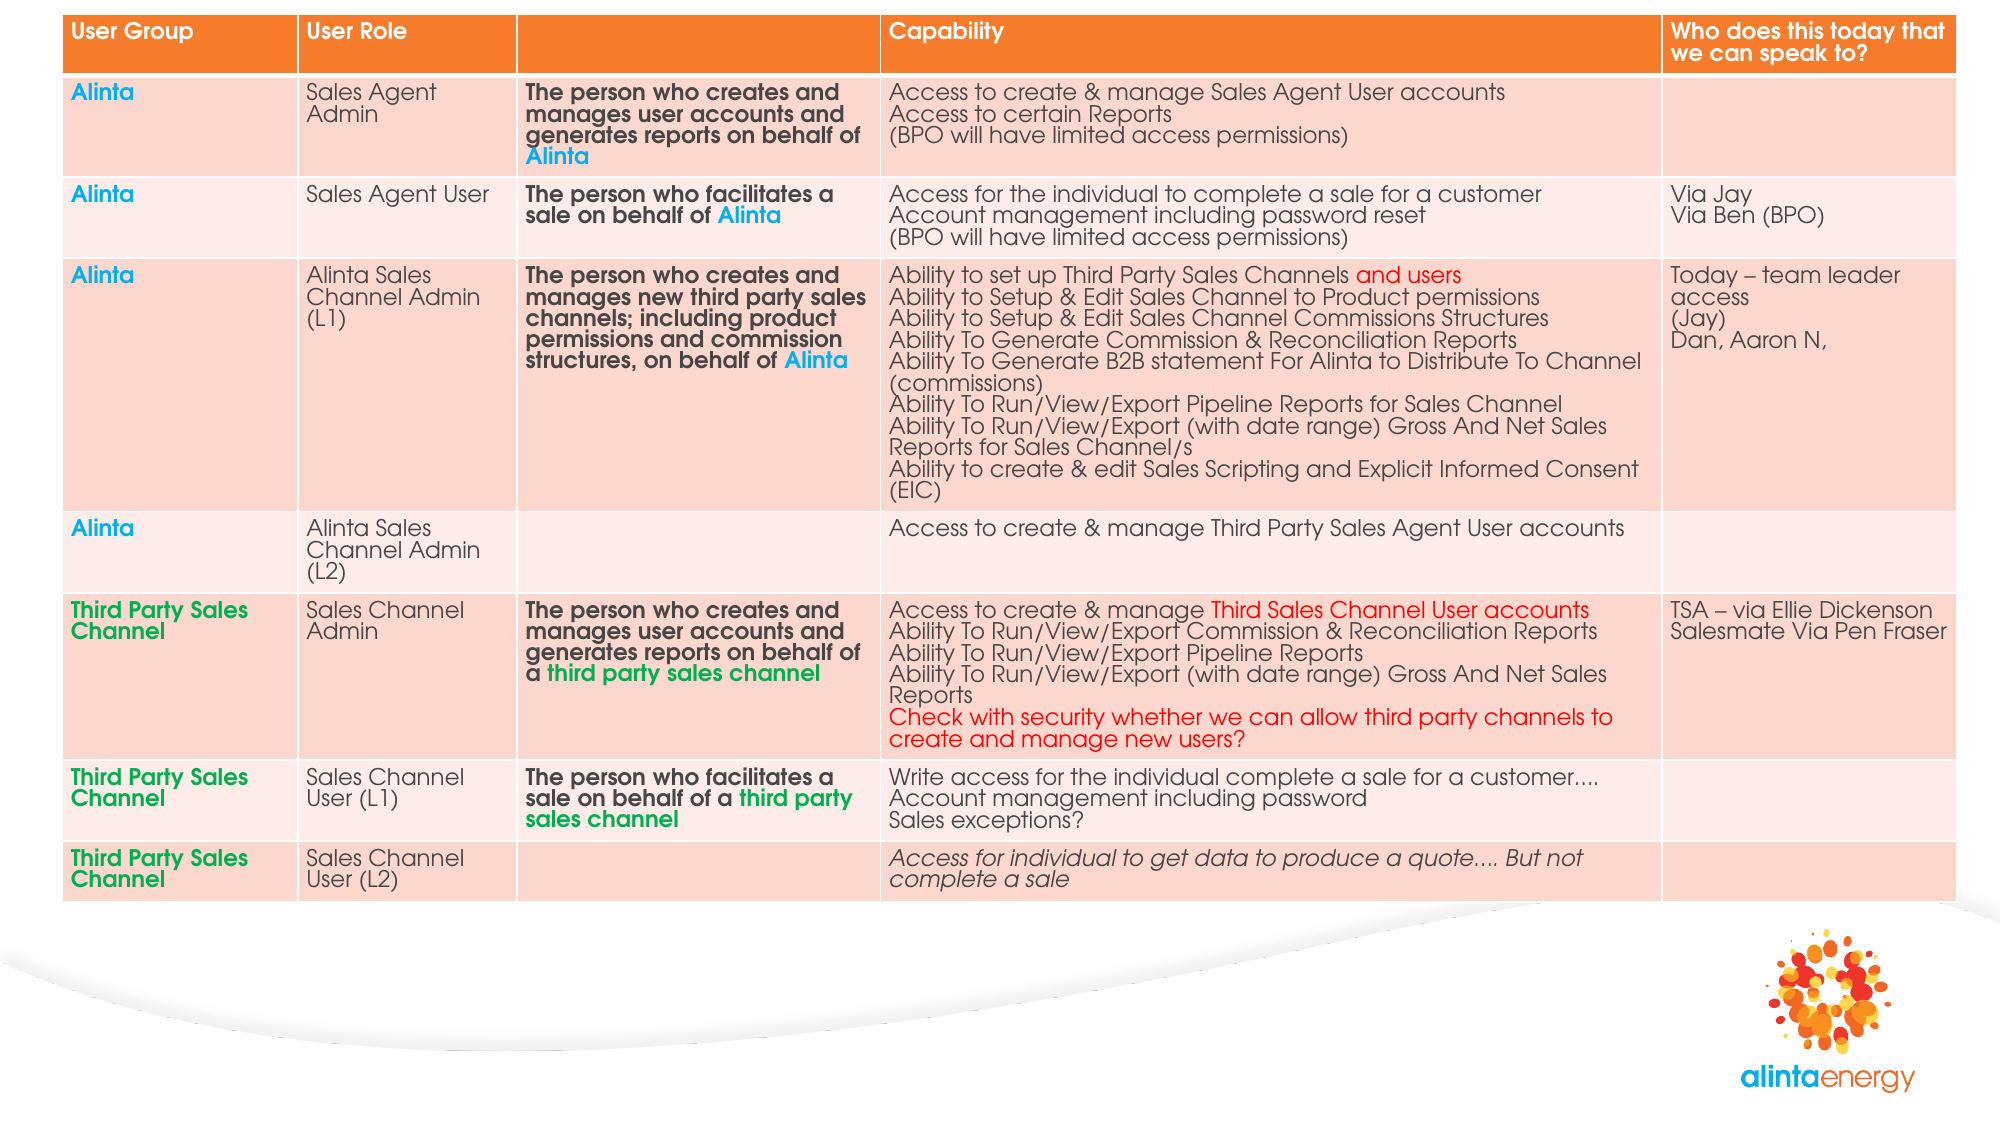

| User Group | User Role |  | Capability | Who does this today that we can speak to? |
| --- | --- | --- | --- | --- |
| Alinta | Sales Agent Admin | The person who creates and manages user accounts and generates reports on behalf of Alinta | Access to create & manage Sales Agent User accounts Access to certain Reports (BPO will have limited access permissions) |  |
| Alinta | Sales Agent User | The person who facilitates a sale on behalf of Alinta | Access for the individual to complete a sale for a customer Account management including password reset (BPO will have limited access permissions) | Via Jay Via Ben (BPO) |
| Alinta | Alinta Sales Channel Admin (L1) | The person who creates and manages new third party sales channels; including product permissions and commission structures, on behalf of Alinta | Ability to set up Third Party Sales Channels and users Ability to Setup & Edit Sales Channel to Product permissions Ability to Setup & Edit Sales Channel Commissions Structures Ability To Generate Commission & Reconciliation Reports Ability To Generate B2B statement For Alinta to Distribute To Channel (commissions) Ability To Run/View/Export Pipeline Reports for Sales Channel Ability To Run/View/Export (with date range) Gross And Net Sales Reports for Sales Channel/s Ability to create & edit Sales Scripting and Explicit Informed Consent (EIC) | Today – team leader access (Jay) Dan, Aaron N, |
| Alinta | Alinta Sales Channel Admin (L2) |  | Access to create & manage Third Party Sales Agent User accounts |  |
| Third Party Sales Channel | Sales Channel Admin | The person who creates and manages user accounts and generates reports on behalf of a third party sales channel | Access to create & manage Third Sales Channel User accounts Ability To Run/View/Export Commission & Reconciliation Reports Ability To Run/View/Export Pipeline Reports Ability To Run/View/Export (with date range) Gross And Net Sales Reports Check with security whether we can allow third party channels to create and manage new users? | TSA – via Ellie Dickenson Salesmate Via Pen Fraser |
| Third Party Sales Channel | Sales Channel User (L1) | The person who facilitates a sale on behalf of a third party sales channel | Write access for the individual complete a sale for a customer…. Account management including password Sales exceptions? |  |
| Third Party Sales Channel | Sales Channel User (L2) |  | Access for individual to get data to produce a quote…. But not complete a sale |  |
# User Groups & Roles